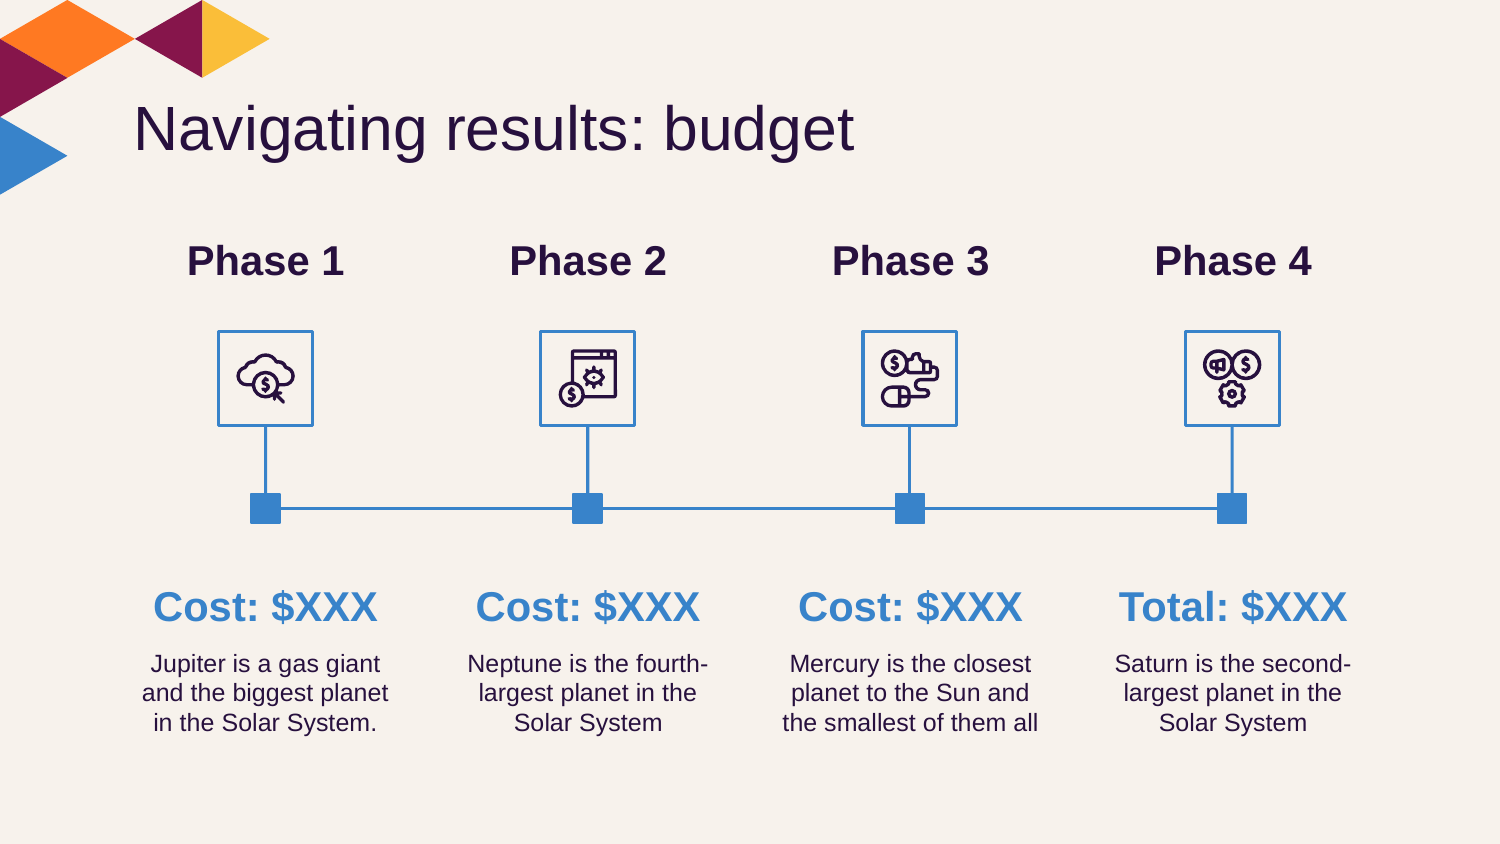

# Navigating results: budget
Phase 1
Phase 2
Phase 3
Phase 4

Cost: $XXX
Cost: $XXX
Cost: $XXX
Total: $XXX
Jupiter is a gas giant and the biggest planet in the Solar System.
Neptune is the fourth-largest planet in the Solar System
Mercury is the closest planet to the Sun and the smallest of them all
Saturn is the second-largest planet in the Solar System